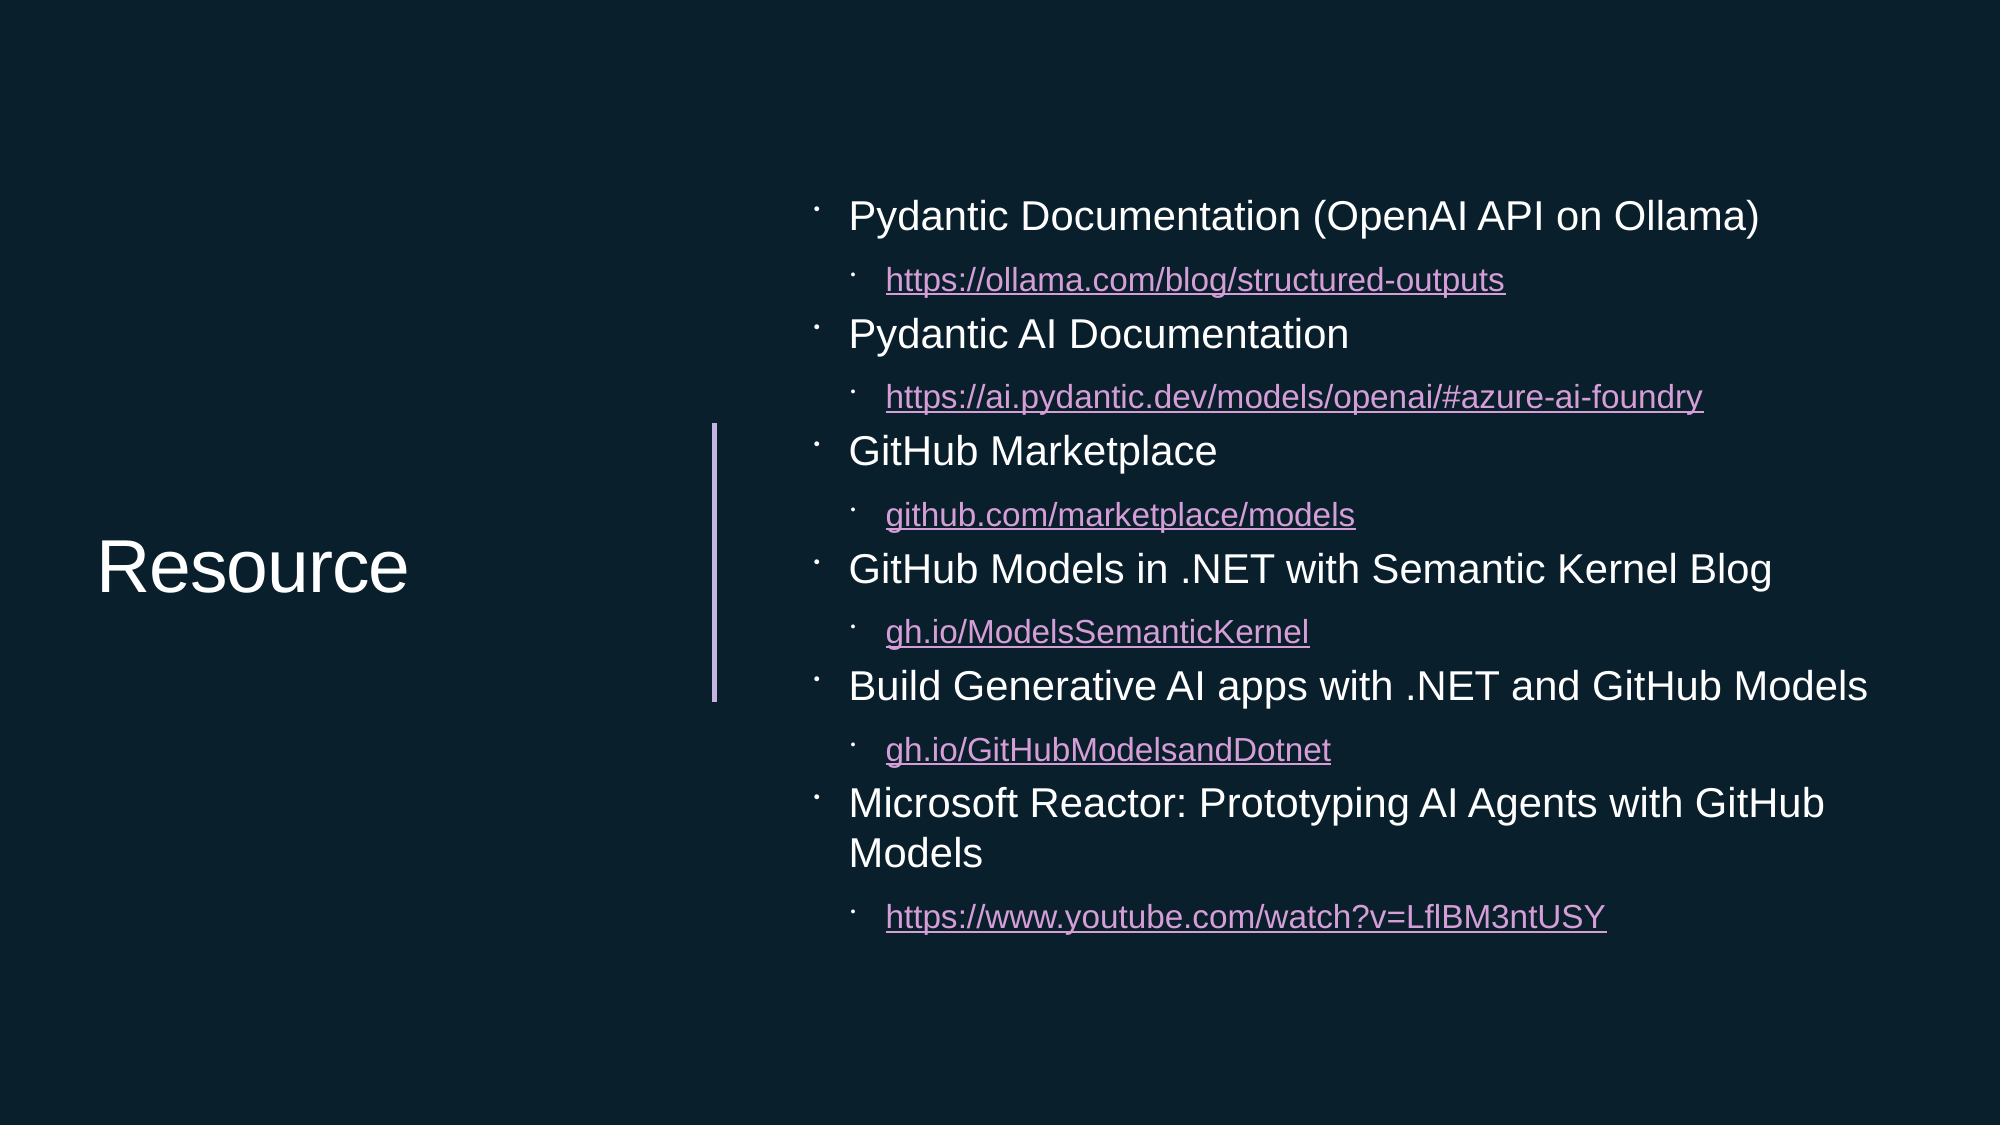

Pydantic Documentation (OpenAI API on Ollama)
https://ollama.com/blog/structured-outputs
Pydantic AI Documentation
https://ai.pydantic.dev/models/openai/#azure-ai-foundry
GitHub Marketplace
github.com/marketplace/models
GitHub Models in .NET with Semantic Kernel Blog
gh.io/ModelsSemanticKernel
Build Generative AI apps with .NET and GitHub Models
gh.io/GitHubModelsandDotnet
Microsoft Reactor: Prototyping AI Agents with GitHub Models
https://www.youtube.com/watch?v=LflBM3ntUSY
# Resource